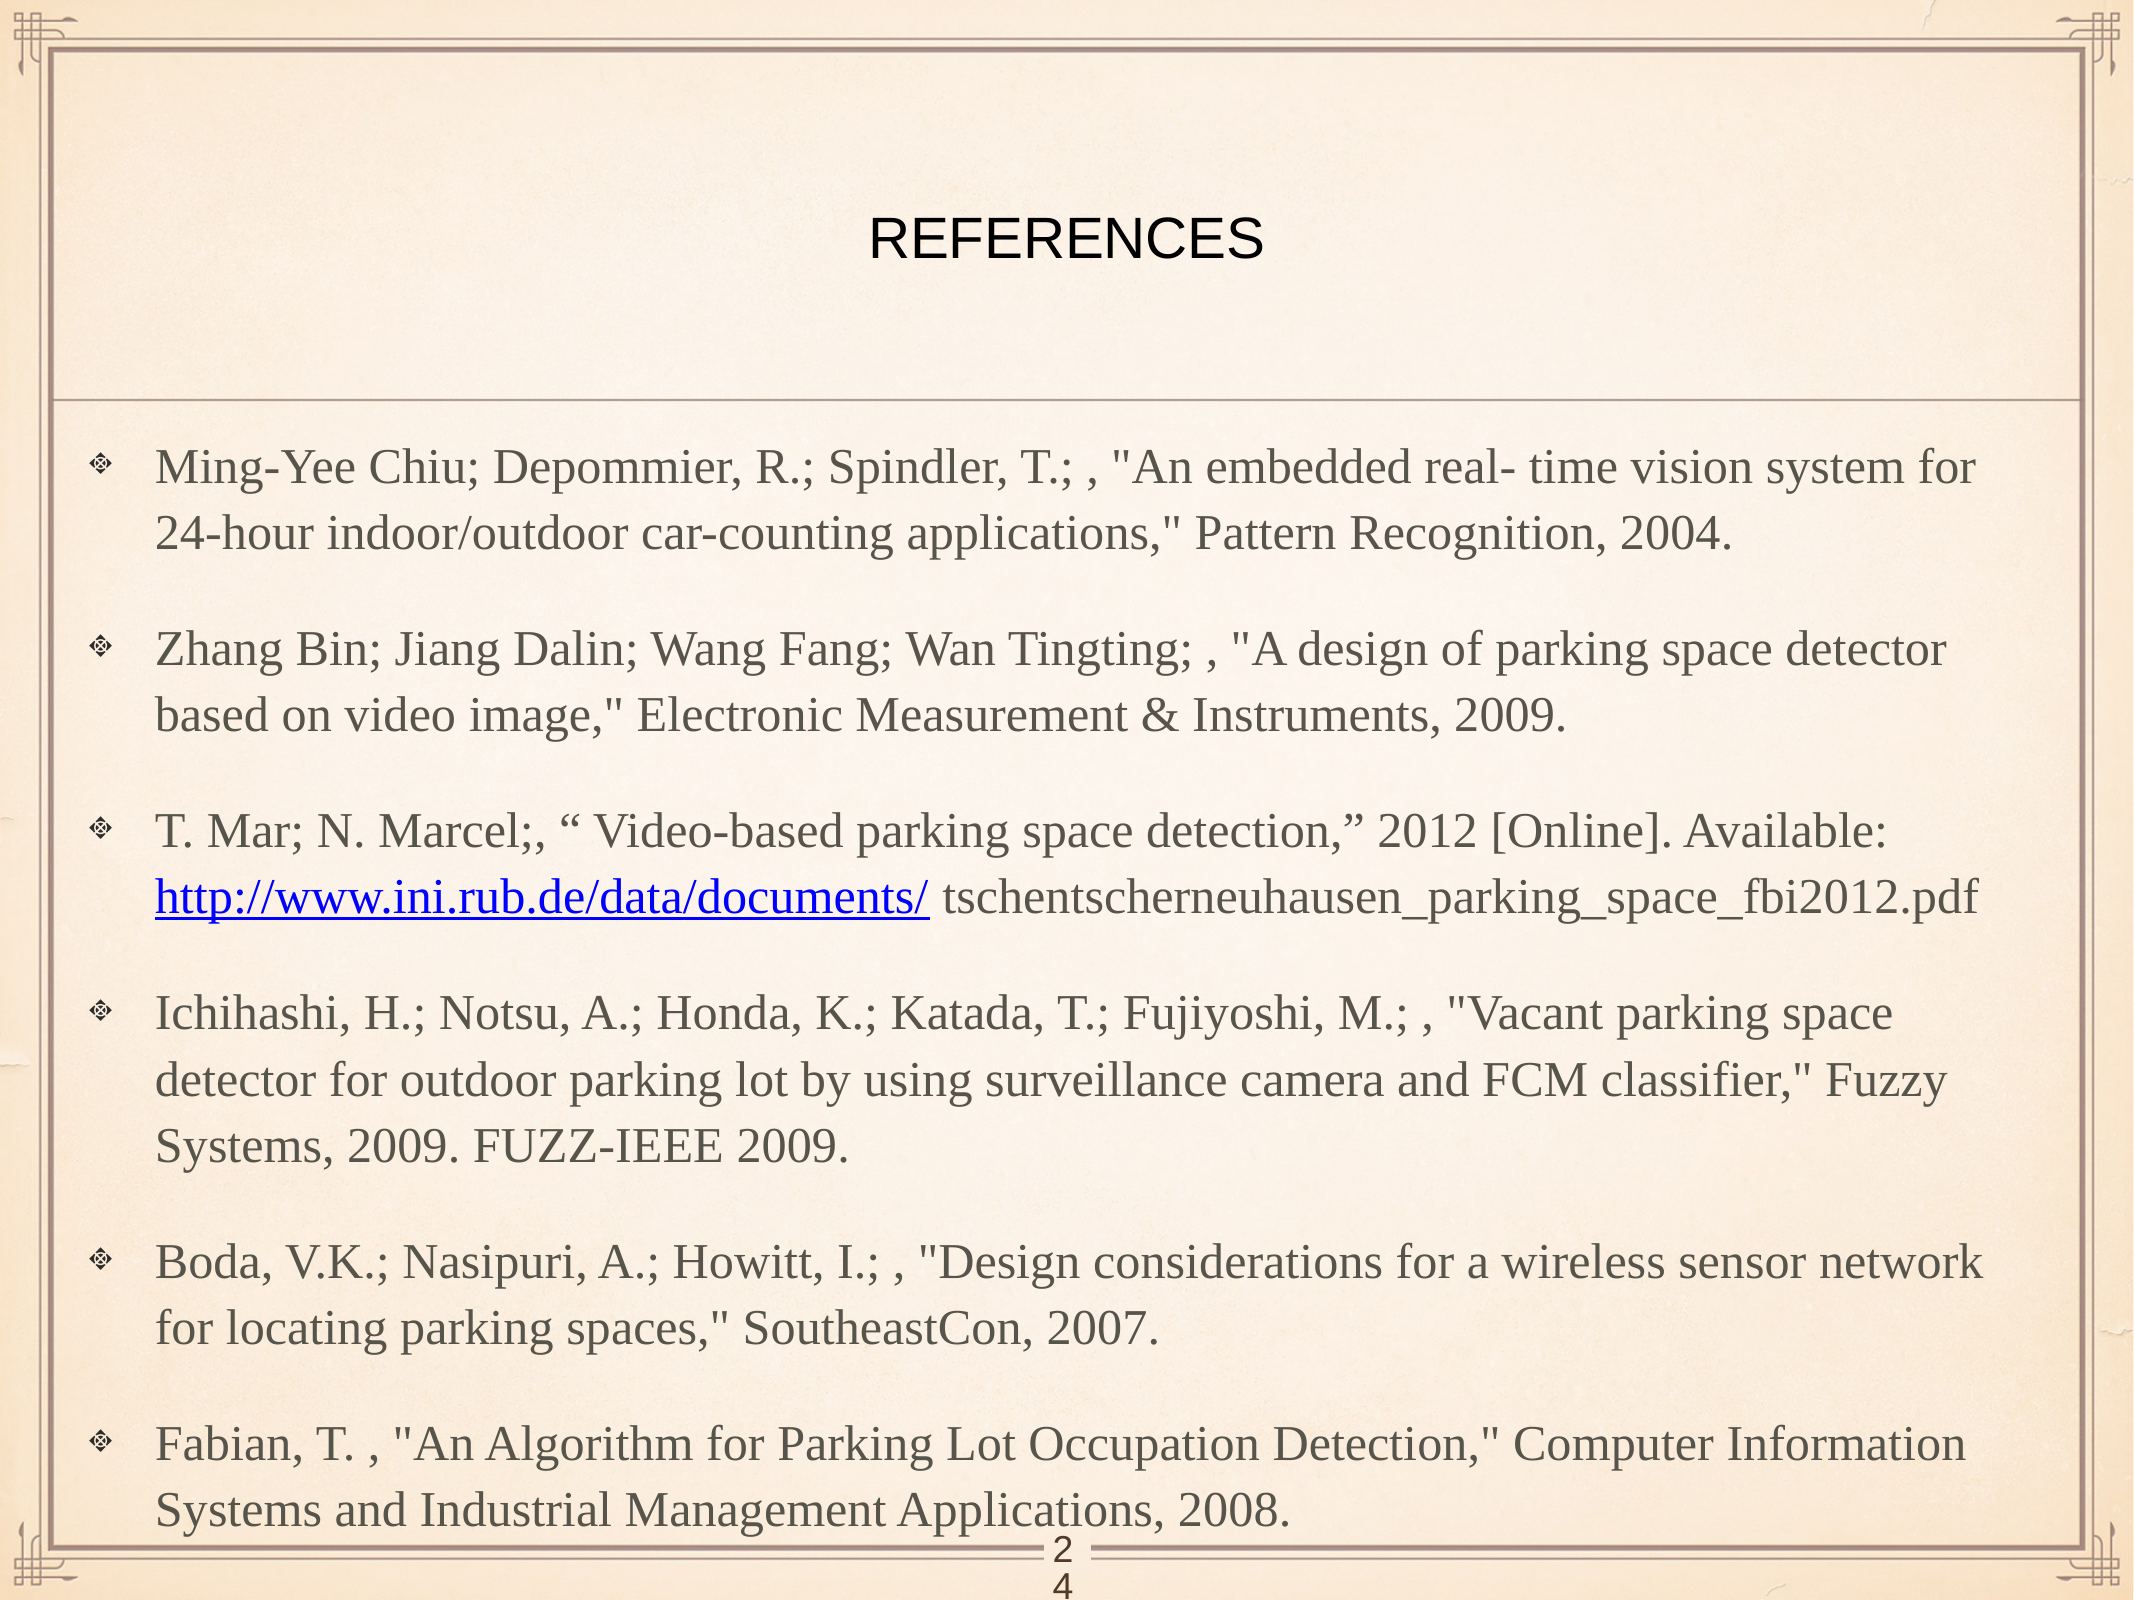

# references

Ming-Yee Chiu; Depommier, R.; Spindler, T.; , "An embedded real- time vision system for 24-hour indoor/outdoor car-counting applications," Pattern Recognition, 2004.
Zhang Bin; Jiang Dalin; Wang Fang; Wan Tingting; , "A design of parking space detector based on video image," Electronic Measurement & Instruments, 2009.
T. Mar; N. Marcel;, “ Video-based parking space detection,” 2012 [Online]. Available: http://www.ini.rub.de/data/documents/ tschentscherneuhausen_parking_space_fbi2012.pdf
Ichihashi, H.; Notsu, A.; Honda, K.; Katada, T.; Fujiyoshi, M.; , "Vacant parking space detector for outdoor parking lot by using surveillance camera and FCM classifier," Fuzzy Systems, 2009. FUZZ-IEEE 2009.
Boda, V.K.; Nasipuri, A.; Howitt, I.; , "Design considerations for a wireless sensor network for locating parking spaces," SoutheastCon, 2007.
Fabian, T. , "An Algorithm for Parking Lot Occupation Detection," Computer Information Systems and Industrial Management Applications, 2008.

24